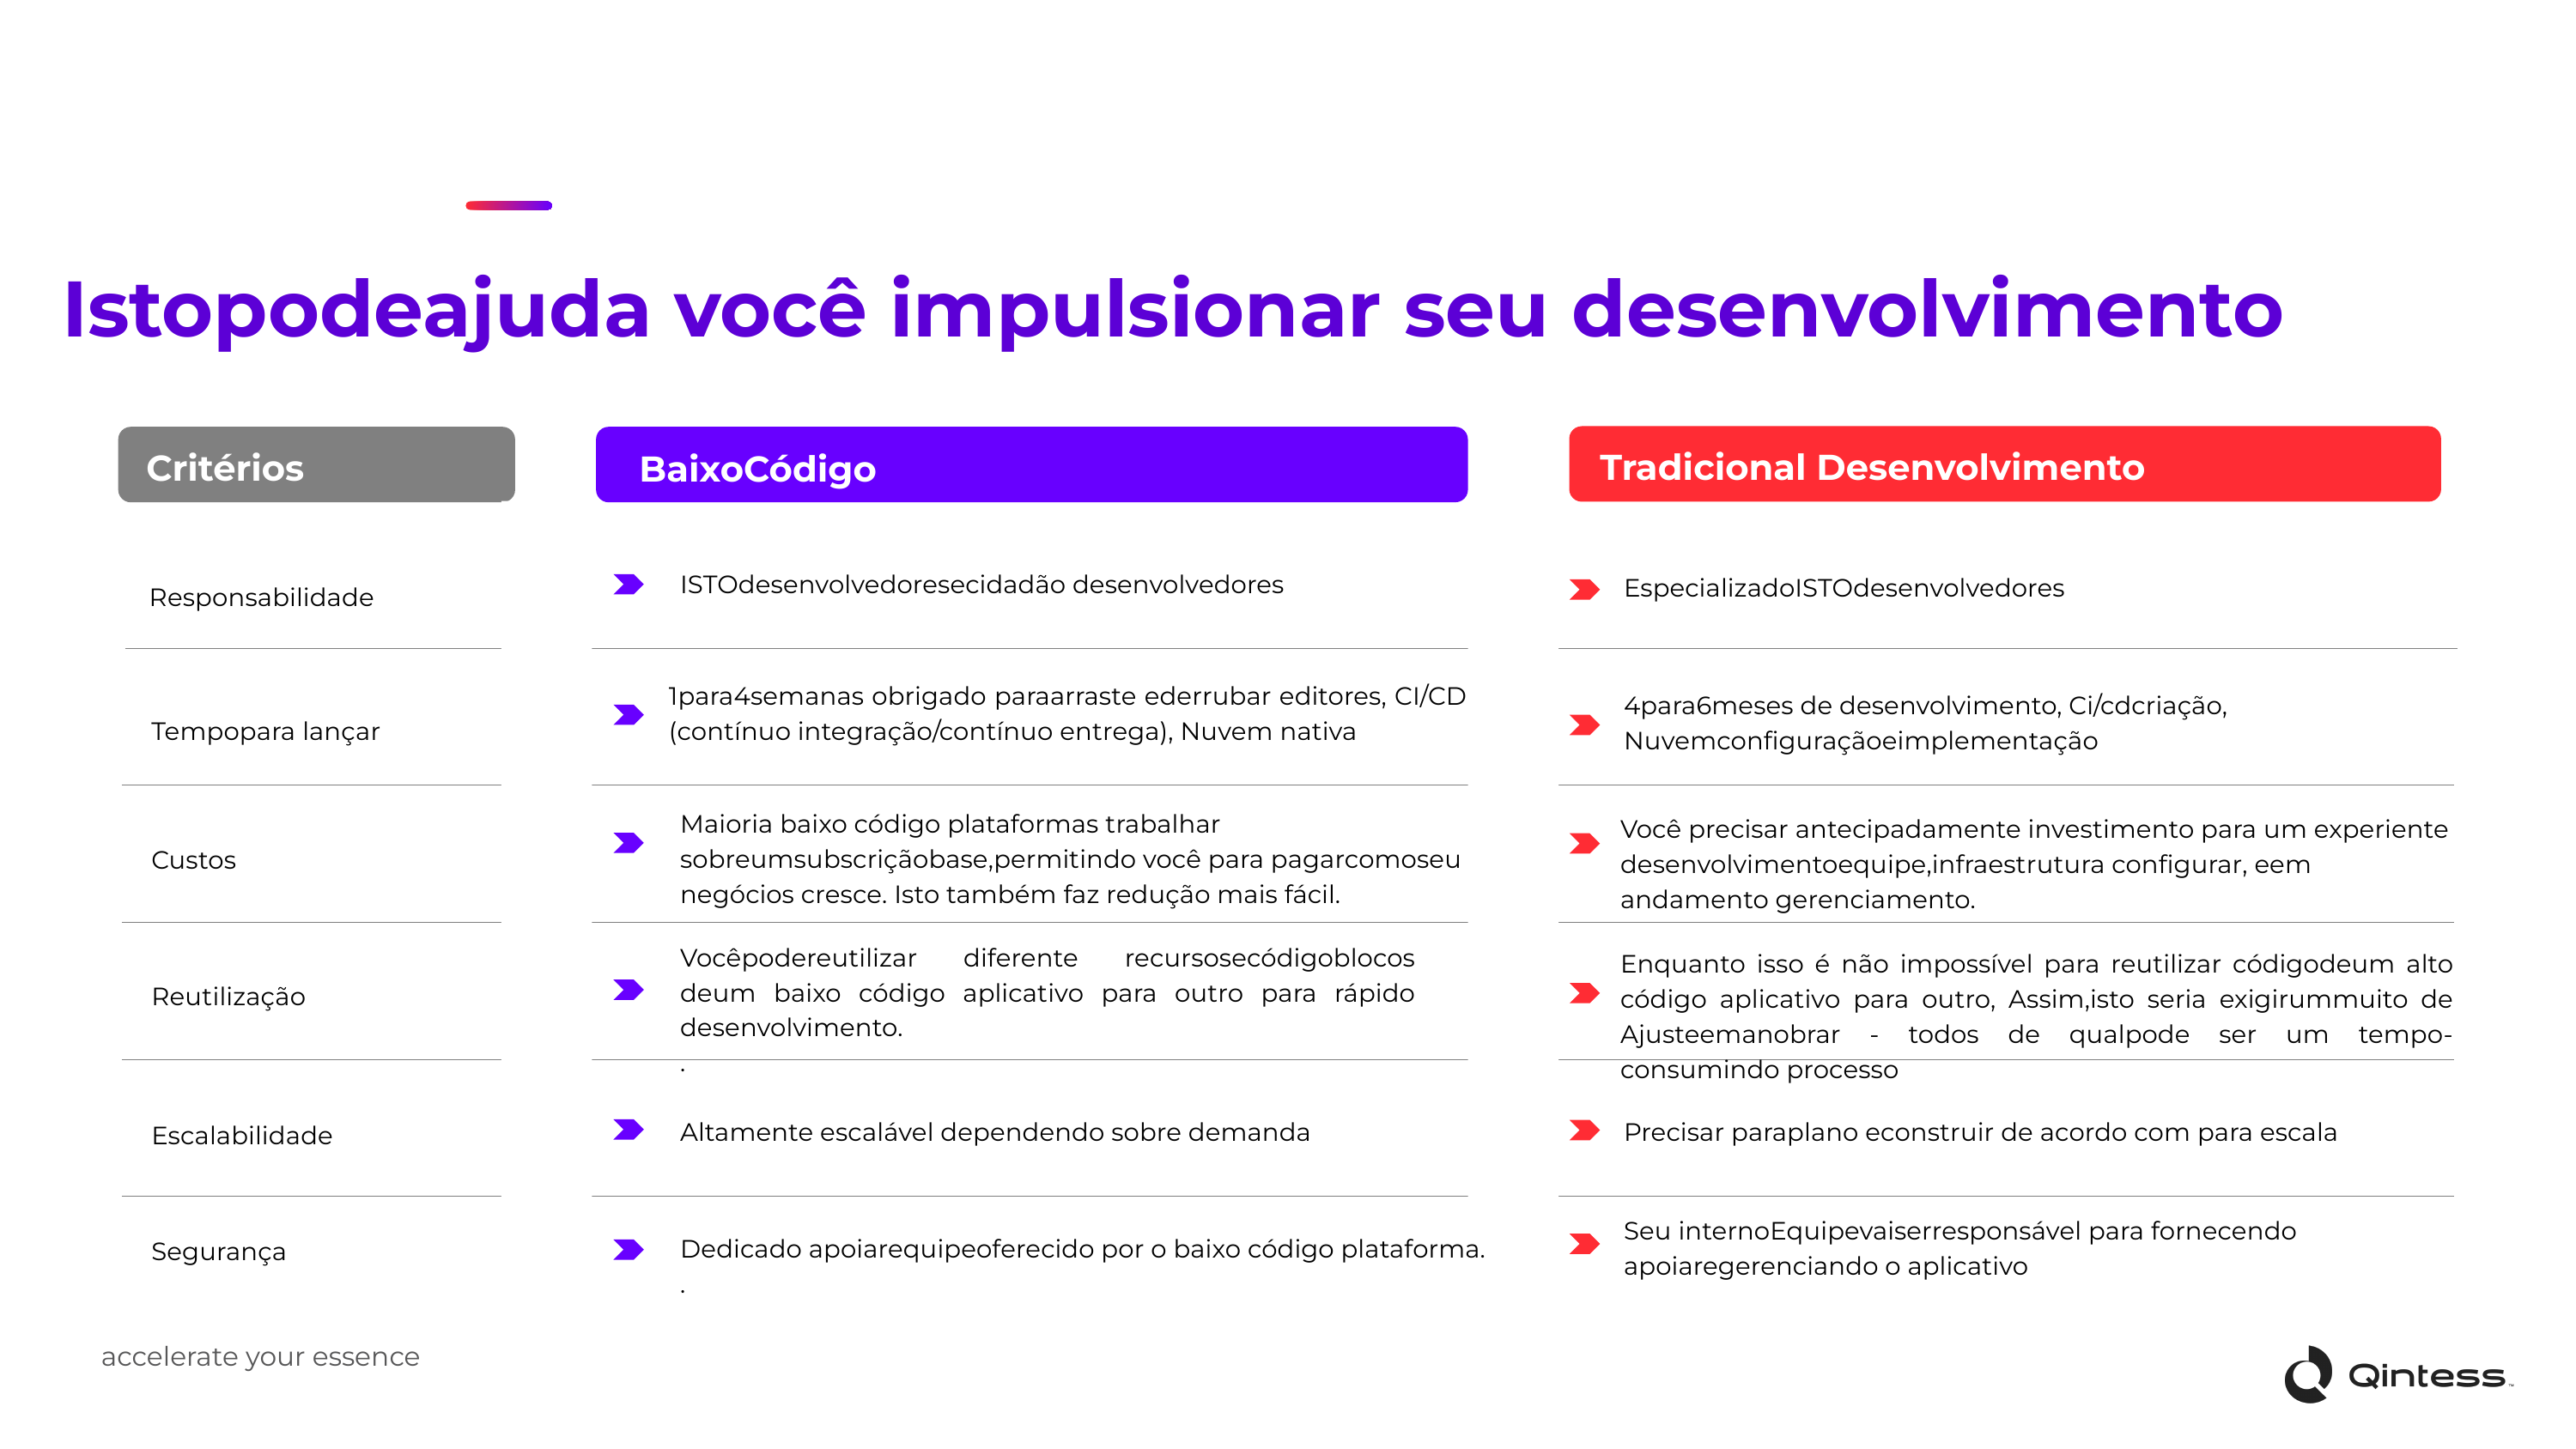

Baixocódigo
Istopodeajuda você impulsionar seu desenvolvimento

BaixoCódigo
Tradicional Desenvolvimento
Critérios

ISTOdesenvolvedoresecidadão desenvolvedores​ ​
EspecializadoISTOdesenvolvedores
Responsabilidade

1para4semanas obrigado paraarraste ederrubar editores, CI/CD (contínuo integração/contínuo entrega), Nuvem nativa

4para6meses de desenvolvimento, Ci/cdcriação, Nuvemconfiguraçãoeimplementação
Tempopara lançar​

Maioria baixo código plataformas trabalhar sobreumsubscriçãobase,permitindo você para pagarcomoseu negócios cresce. Isto também faz redução mais fácil.
Você precisar antecipadamente investimento para um experiente desenvolvimentoequipe,infraestrutura configurar, eem andamento gerenciamento.
Custos​

Vocêpodereutilizar diferente recursosecódigoblocos deum baixo código aplicativo para outro para rápido desenvolvimento.
.
Enquanto isso é não impossível para reutilizar códigodeum alto código aplicativo para outro, Assim,isto seria exigirummuito de Ajusteemanobrar - todos de qualpode ser um tempo-consumindo processo
​
Reutilização

Escalabilidade
Altamente escalável dependendo sobre demanda
​
Precisar paraplano econstruir de acordo com para escala

Seu internoEquipevaiserresponsável para fornecendo apoiaregerenciando o aplicativo
Segurança
Dedicado apoiarequipeoferecido por o baixo código plataforma.
.